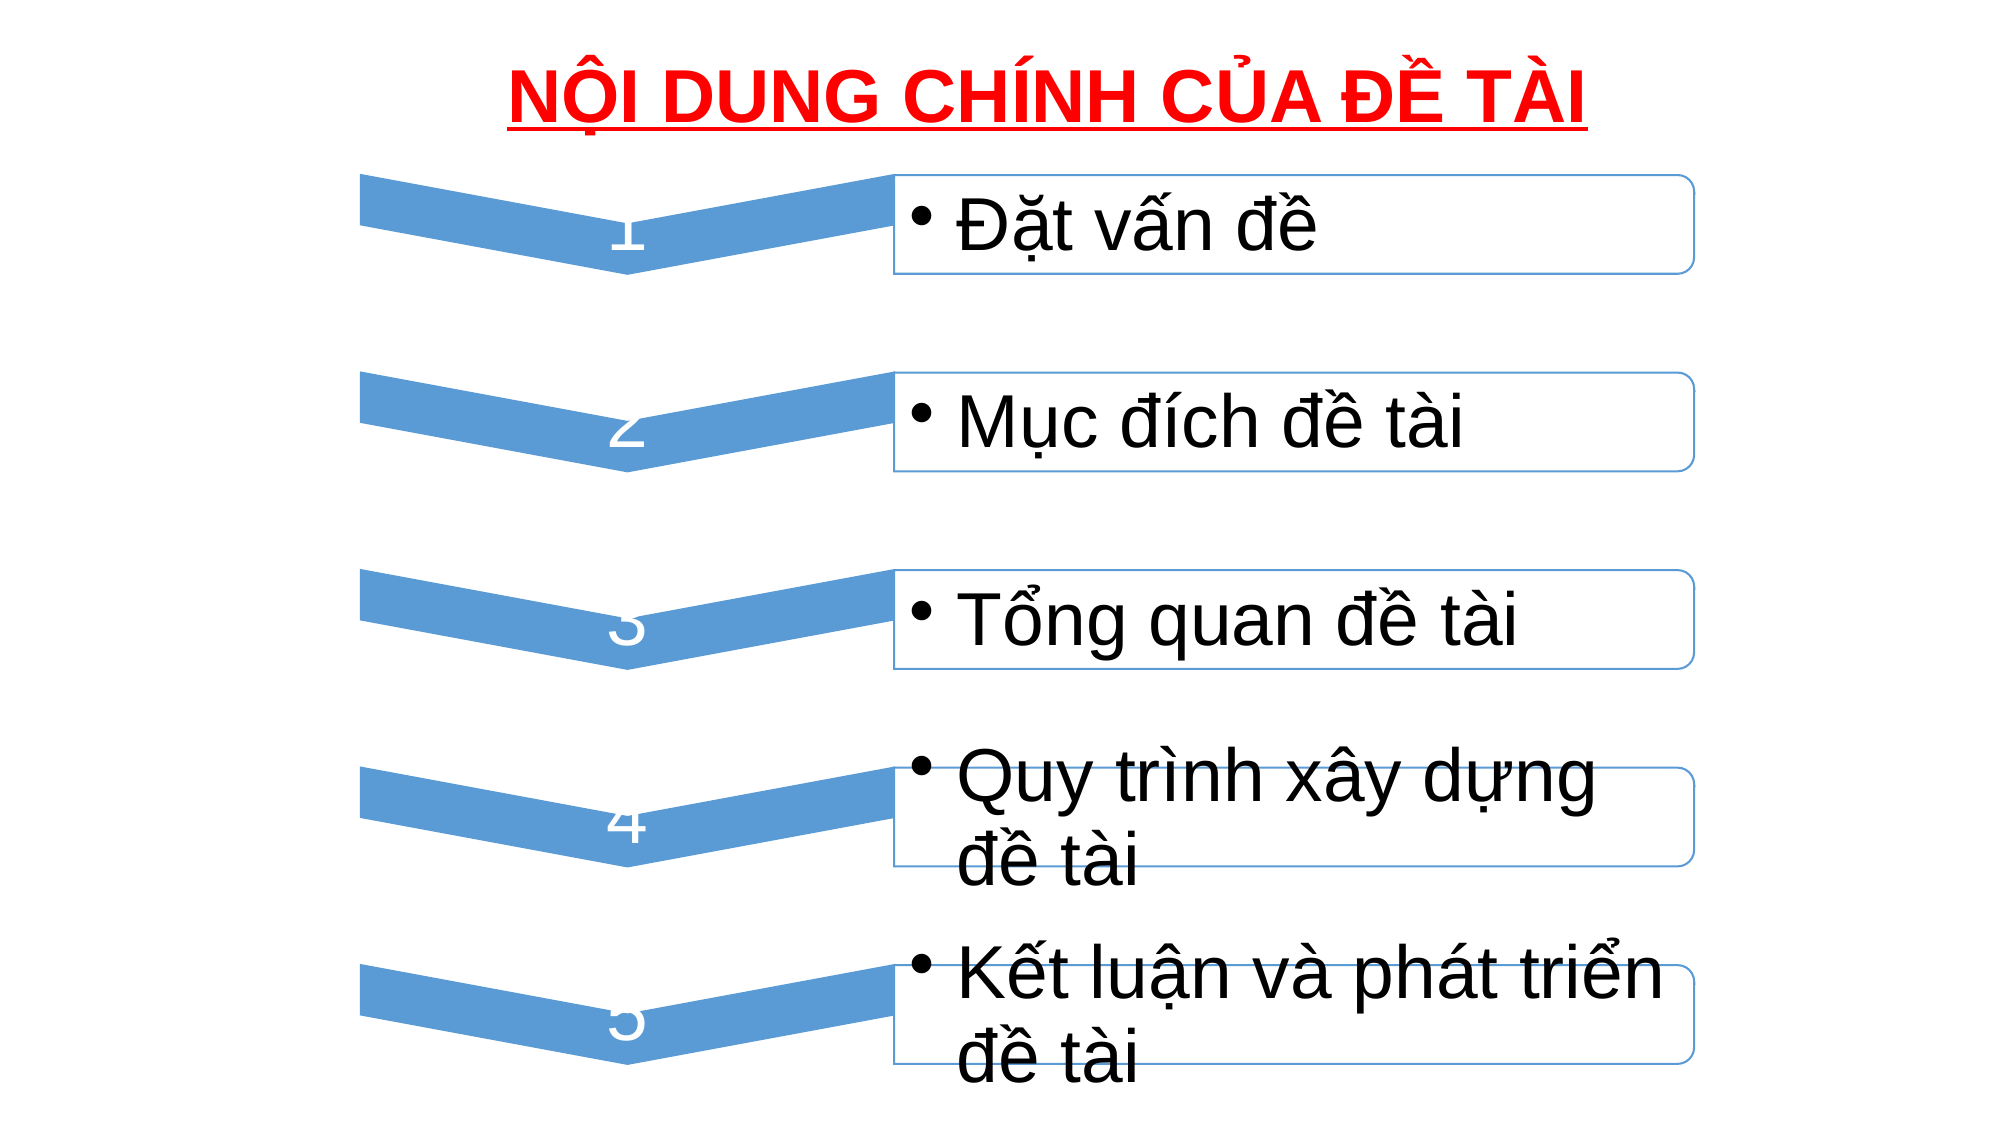

NỘI DUNG CHÍNH CỦA ĐỀ TÀI
1
Đặt vấn đề
2
Mục đích đề tài
3
Tổng quan đề tài
4
Quy trình xây dựng đề tài
5
Kết luận và phát triển đề tài